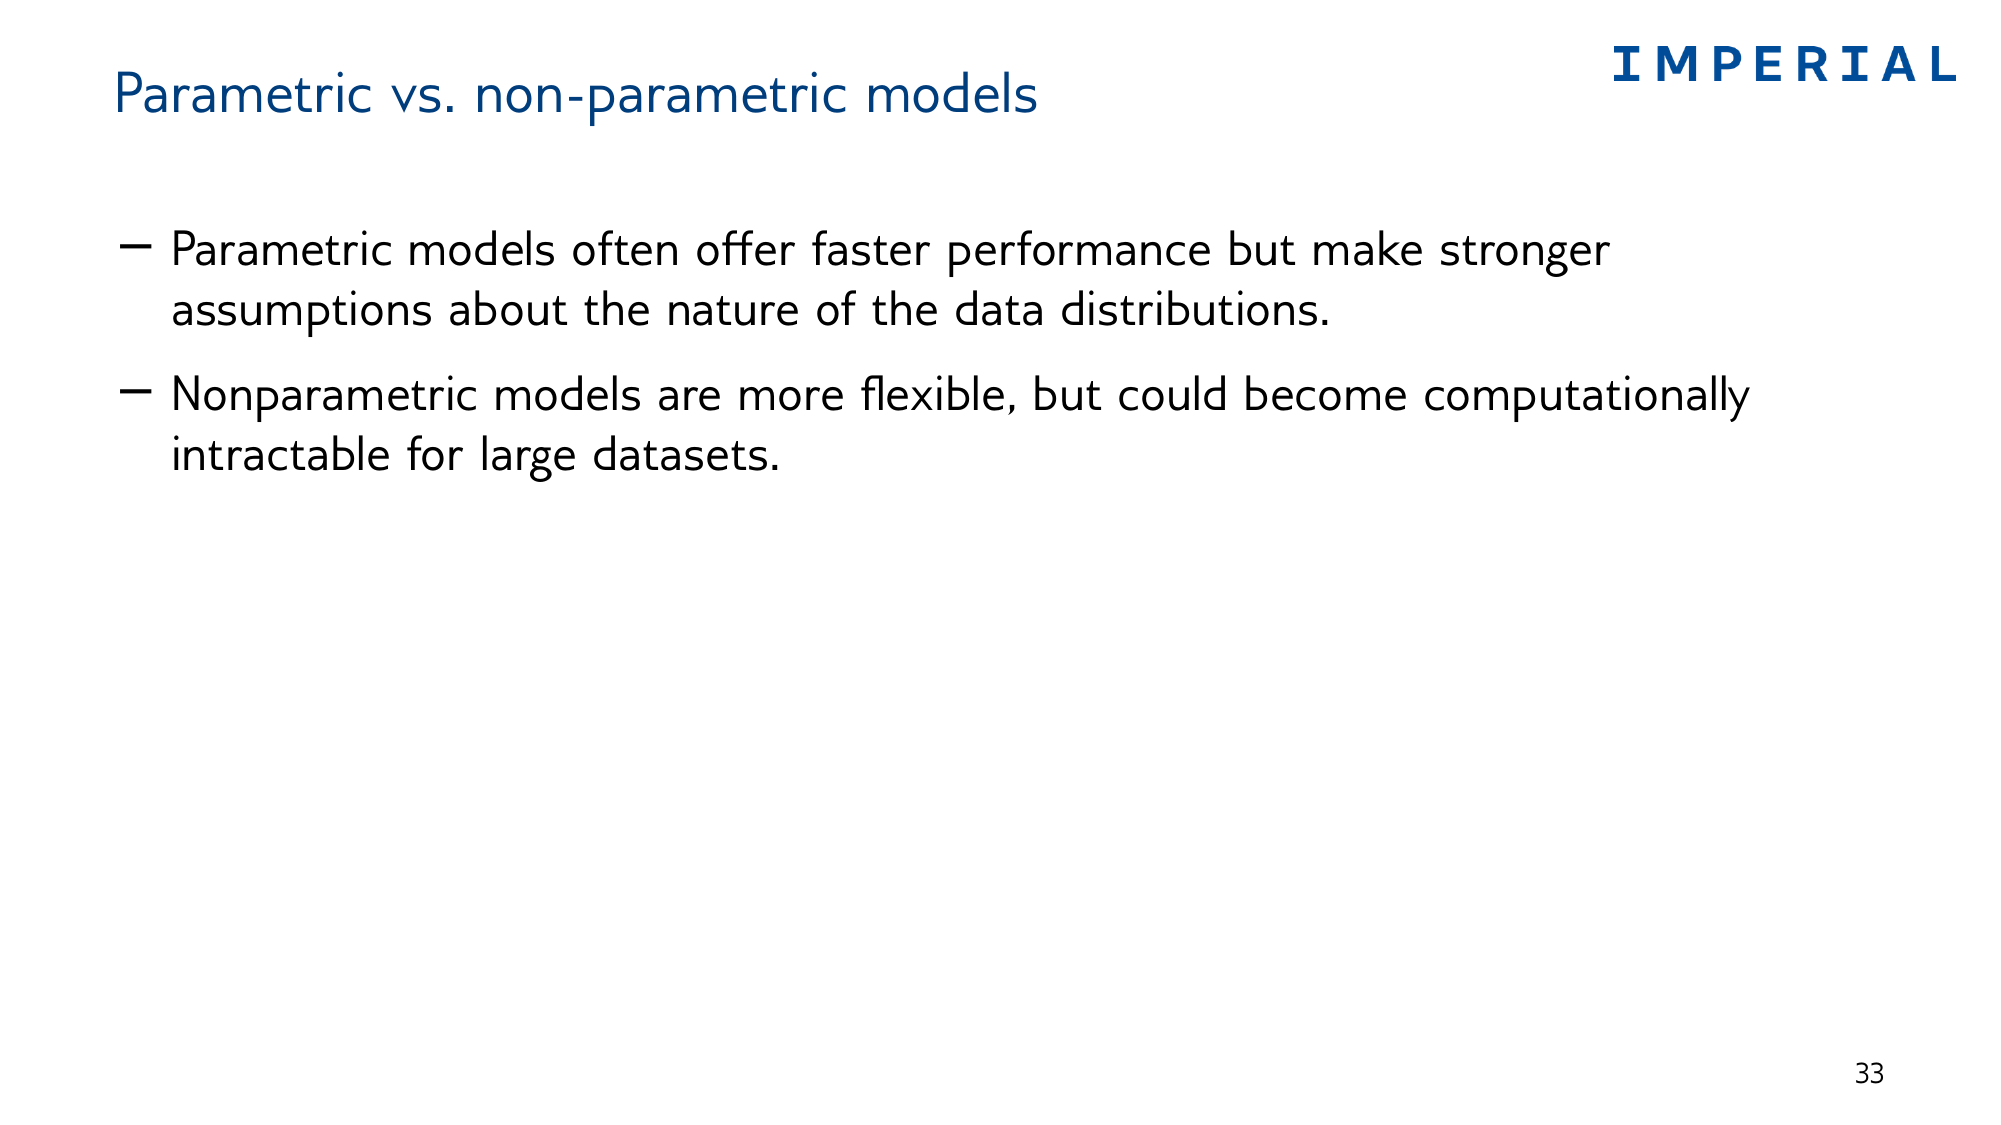

# Parametric vs. non-parametric models
Parametric models often offer faster performance but make stronger assumptions about the nature of the data distributions.
Nonparametric models are more flexible, but could become computationally intractable for large datasets.

33